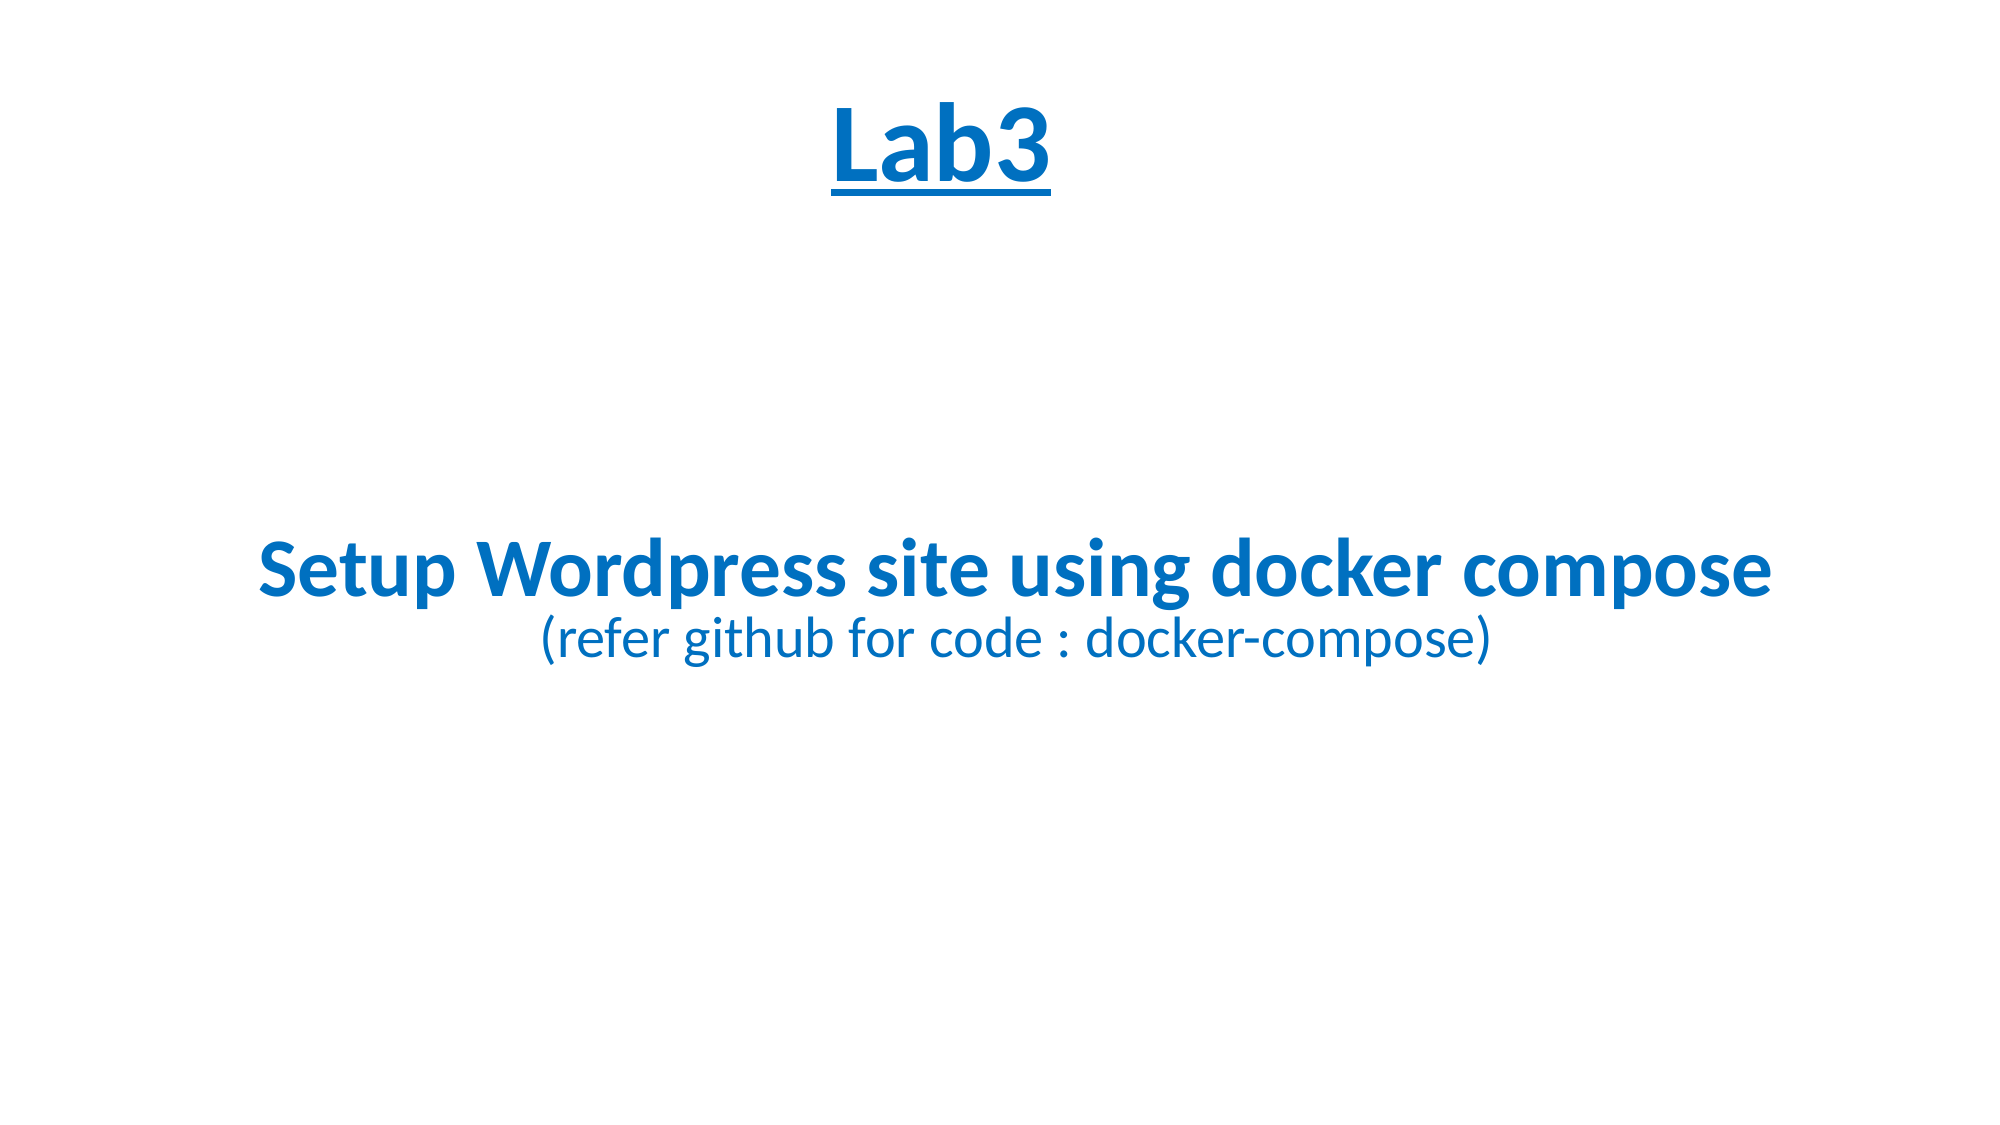

# Lab3
Setup Wordpress site using docker compose
(refer github for code : docker-compose)